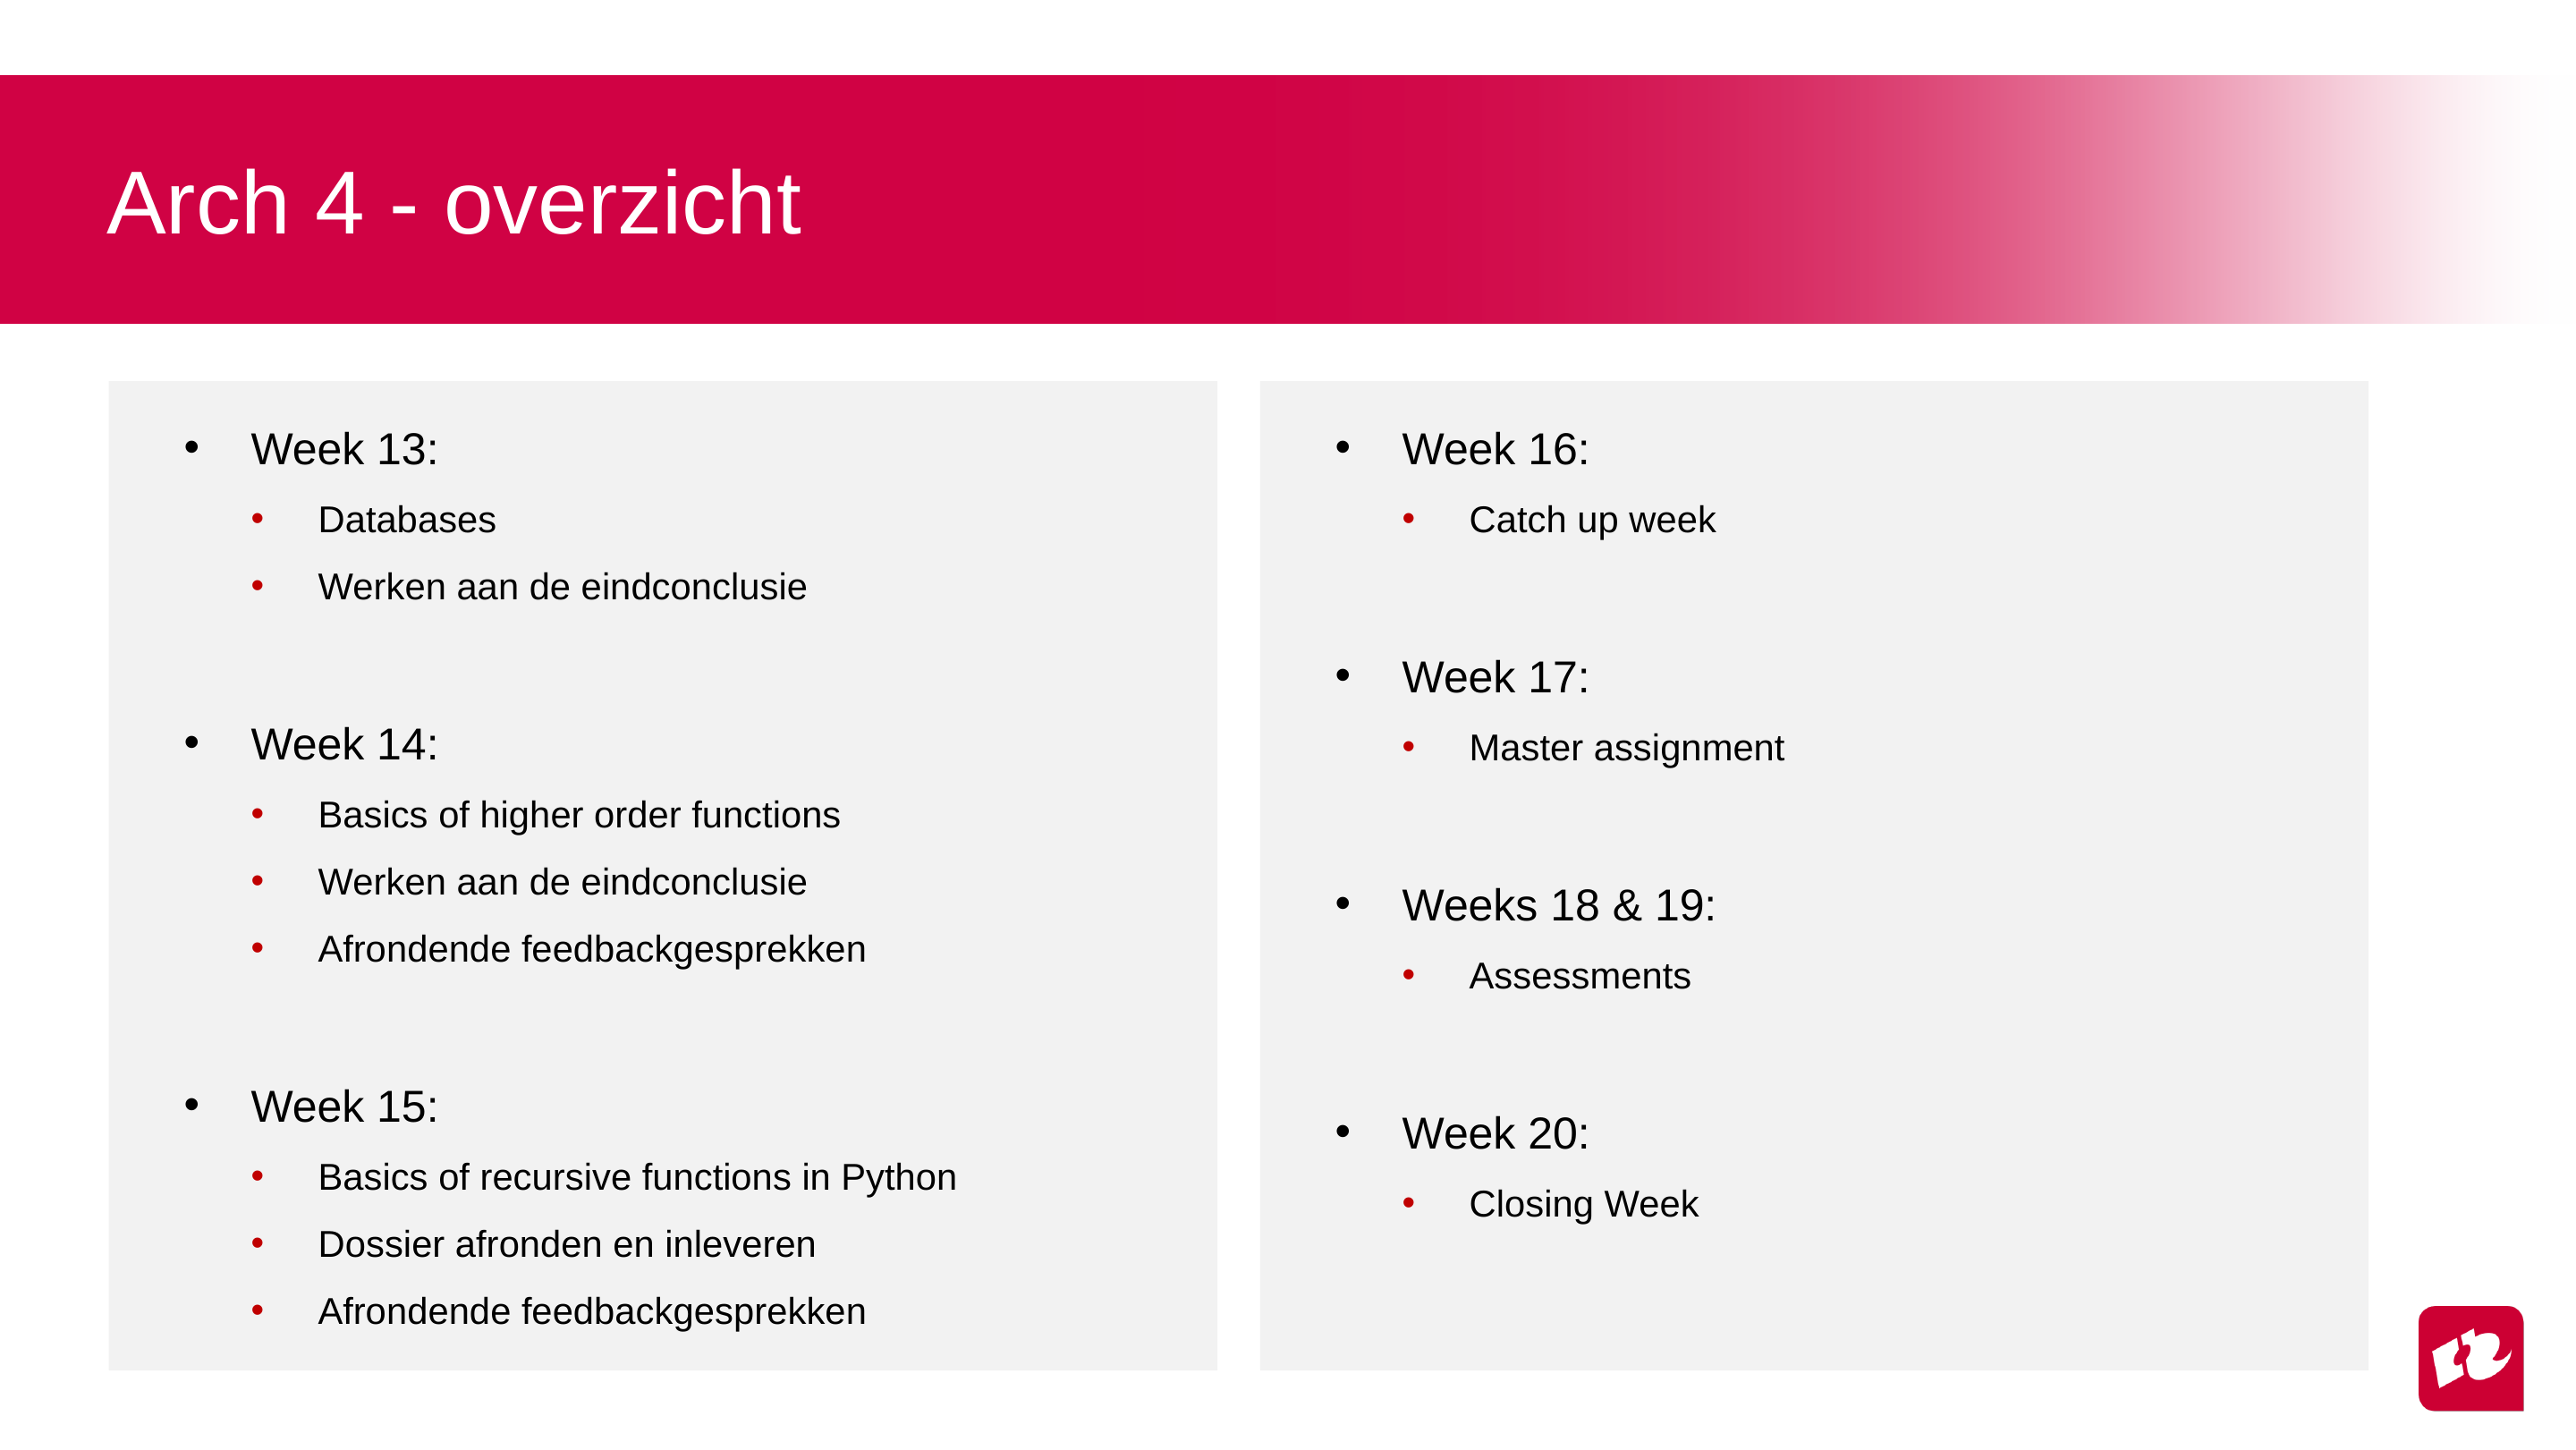

# Arch 4 - overzicht
Week 13:
Databases
Werken aan de eindconclusie

Week 14:
Basics of higher order functions
Werken aan de eindconclusie
Afrondende feedbackgesprekken

Week 15:
Basics of recursive functions in Python
Dossier afronden en inleveren
Afrondende feedbackgesprekken

Week 16:
Catch up week

Week 17:
Master assignment

Weeks 18 & 19:
Assessments

Week 20:
Closing Week